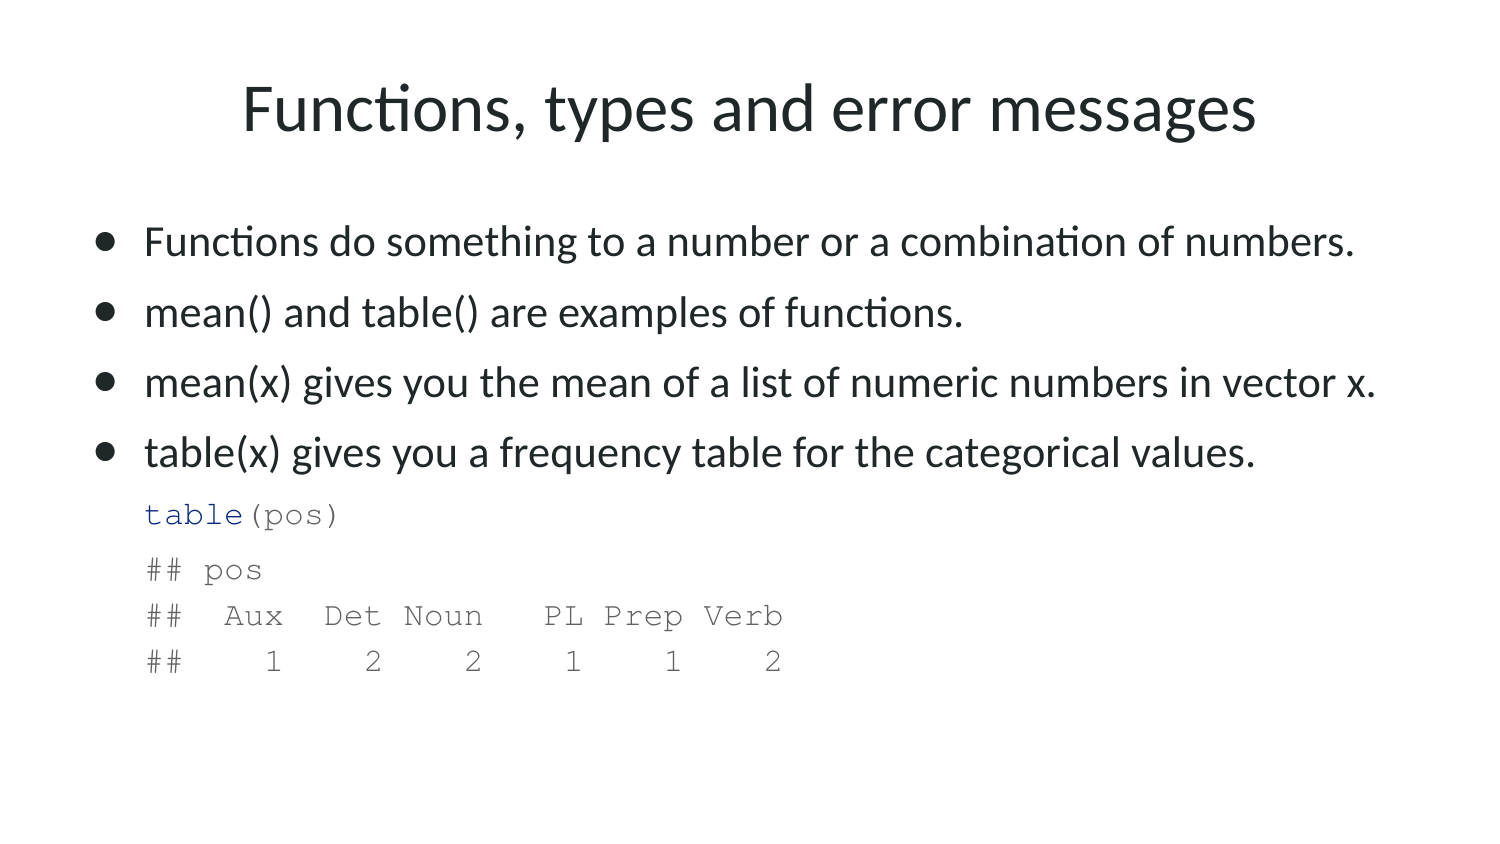

# Functions, types and error messages
Functions do something to a number or a combination of numbers.
mean() and table() are examples of functions.
mean(x) gives you the mean of a list of numeric numbers in vector x.
table(x) gives you a frequency table for the categorical values.
table(pos)
## pos ##  Aux  Det Noun   PL Prep Verb ##    1    2    2    1    1    2